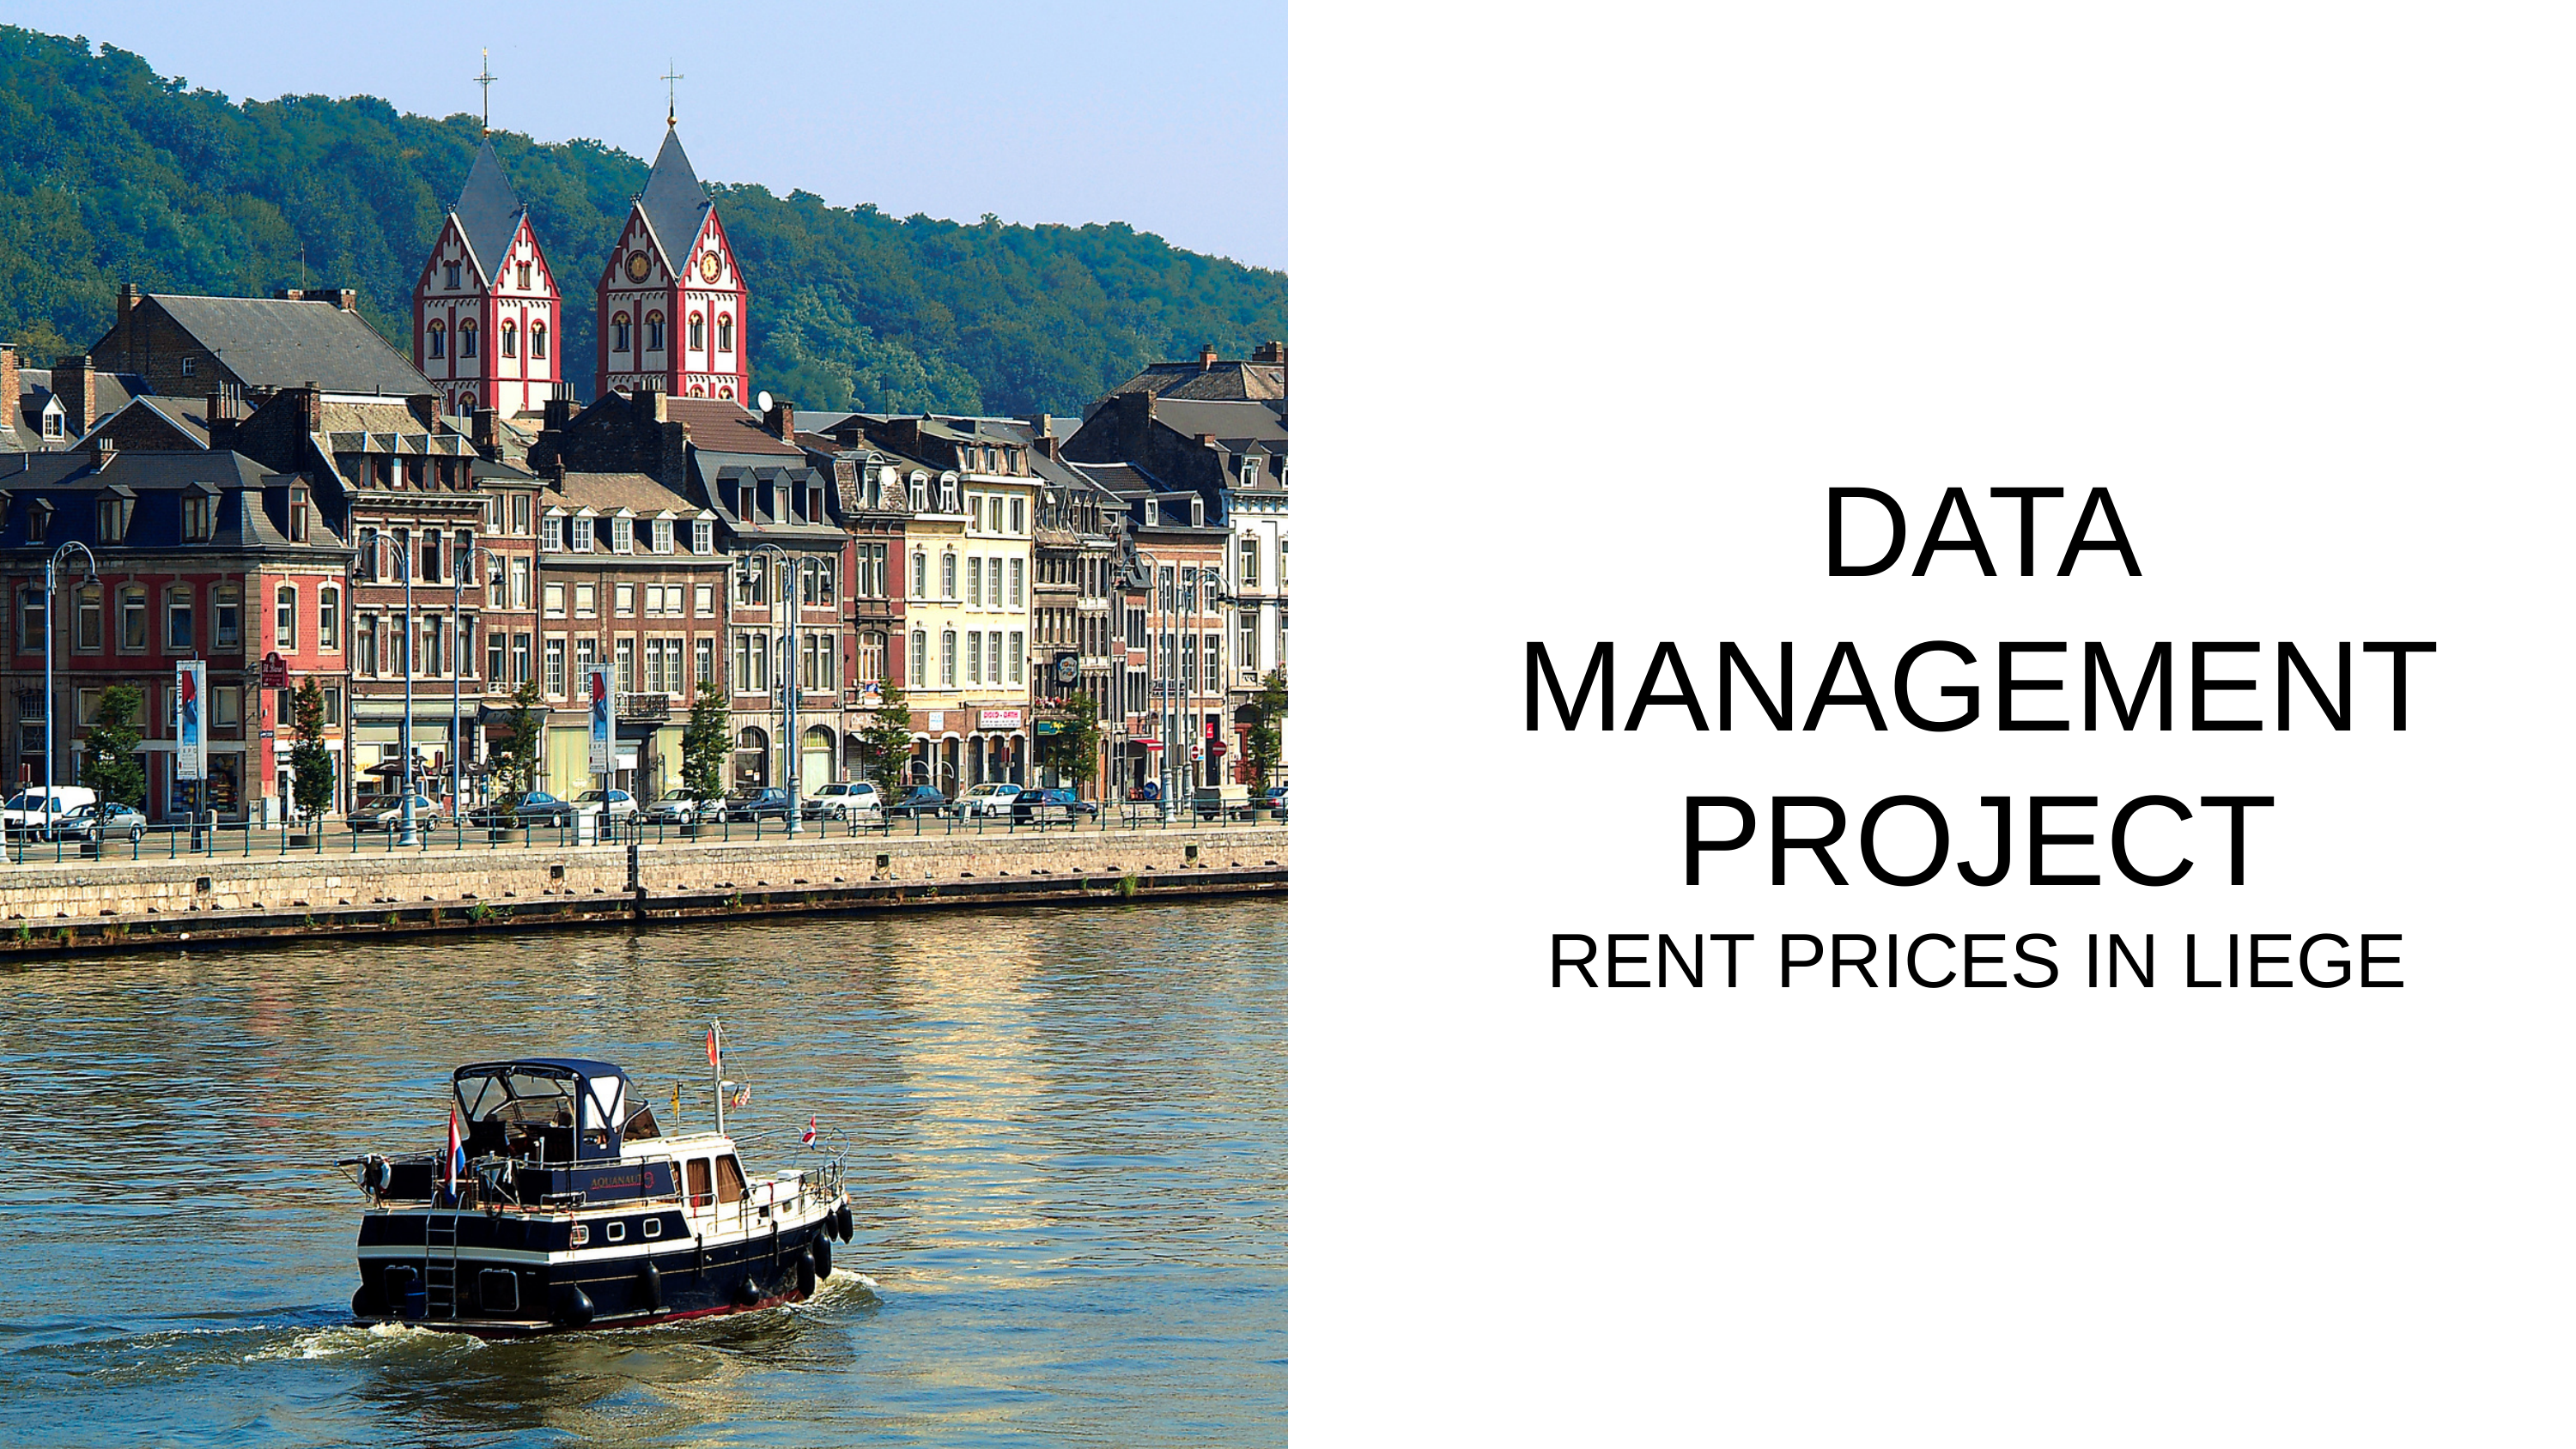

DATA MANAGEMENT PROJECT
RENT PRICES IN LIEGE